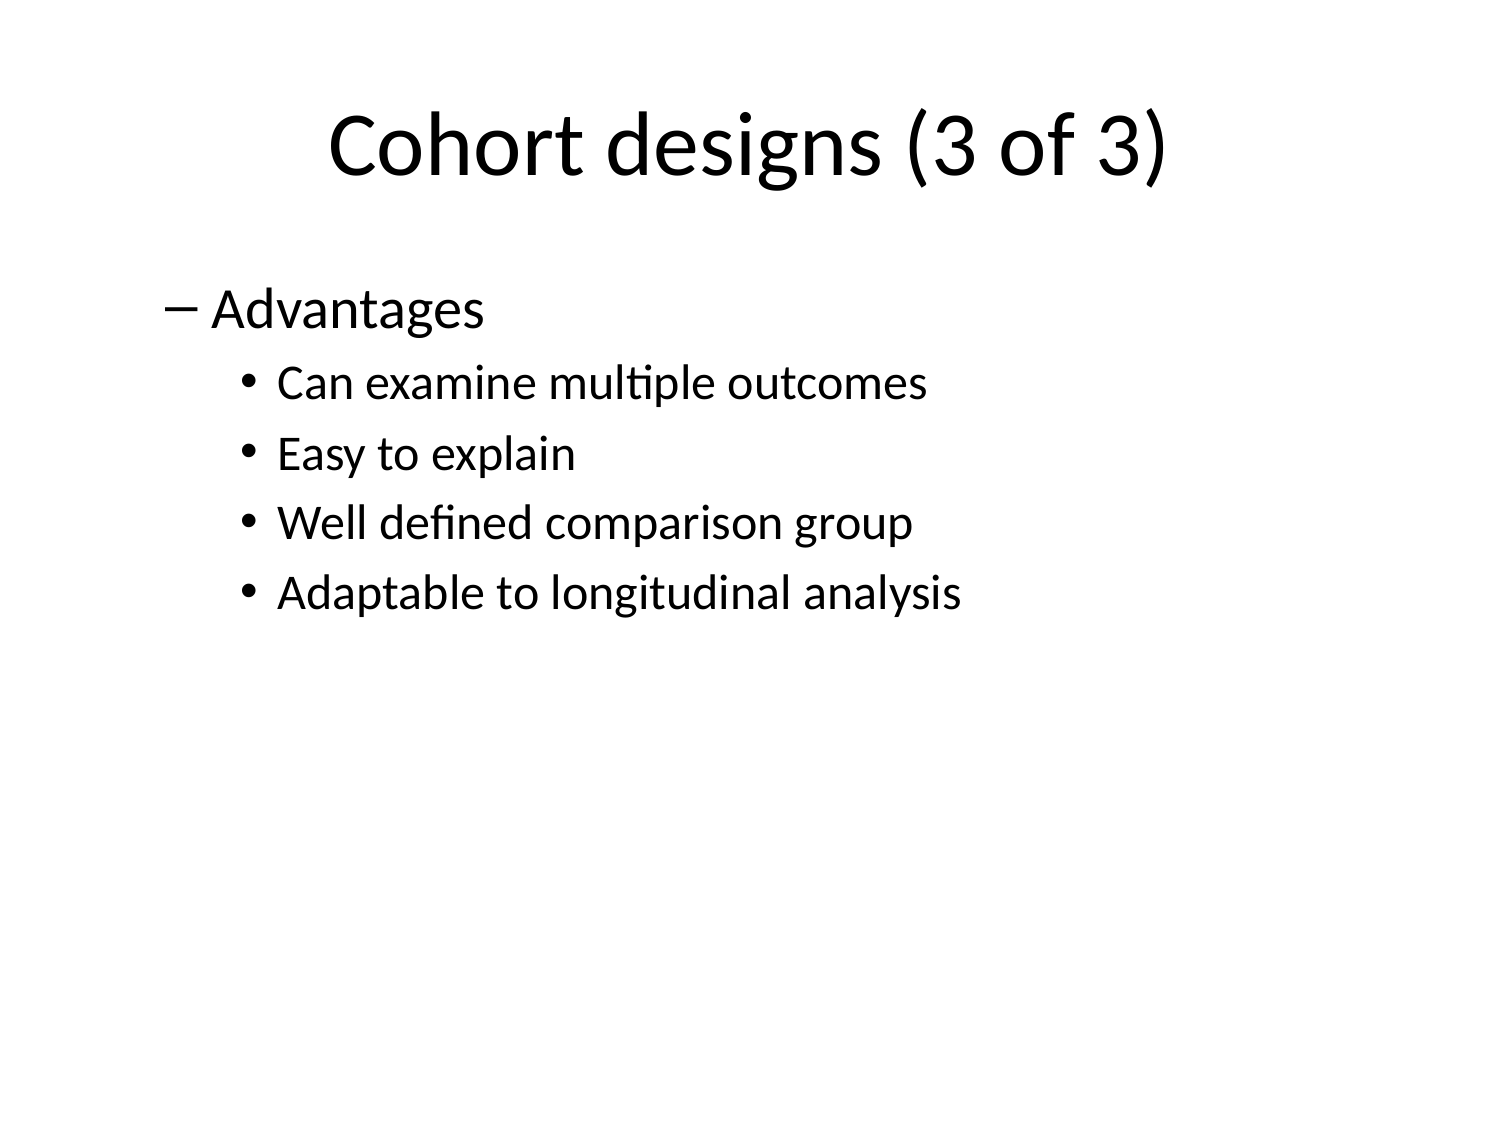

# Cohort designs (3 of 3)
Advantages
Can examine multiple outcomes
Easy to explain
Well defined comparison group
Adaptable to longitudinal analysis